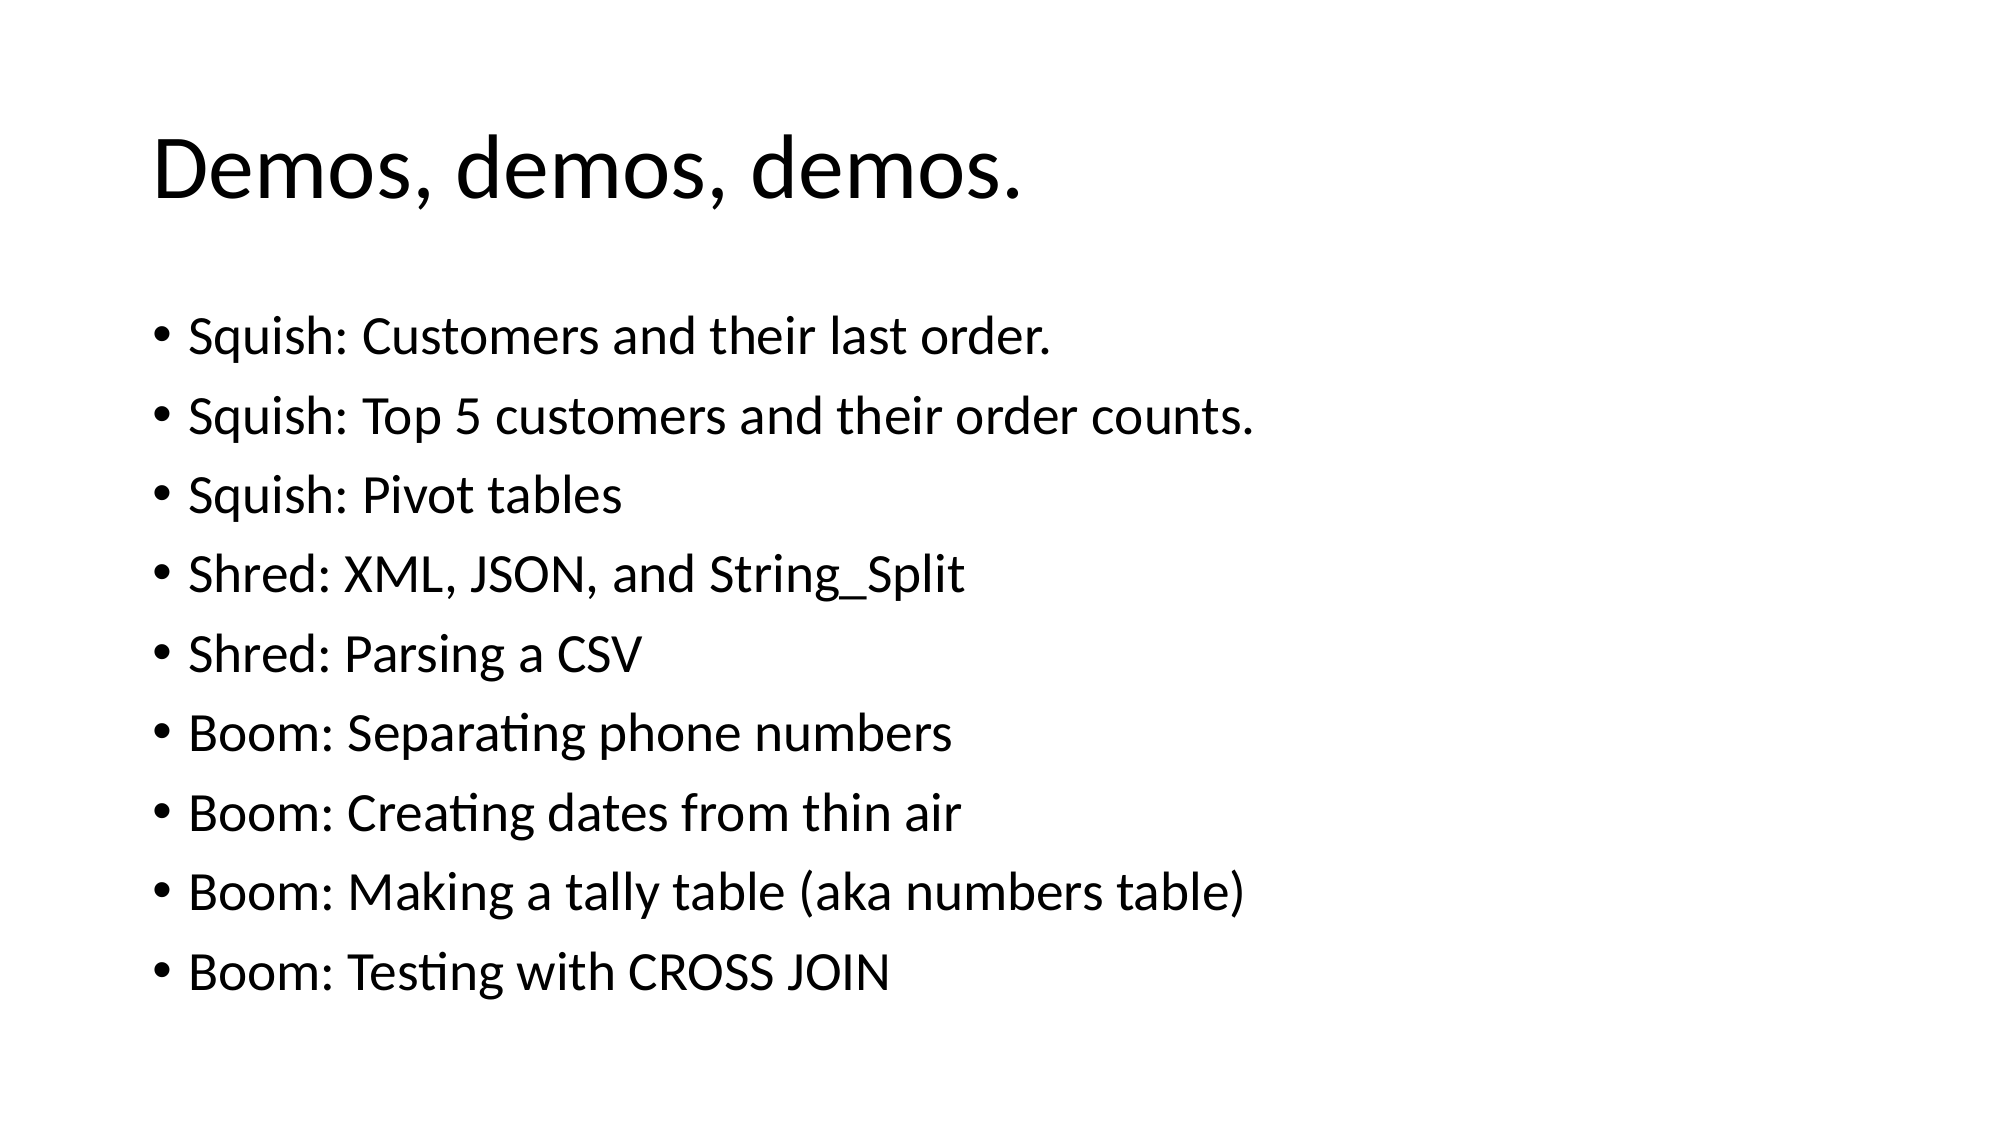

# Demos, demos, demos.
Squish: Customers and their last order.
Squish: Top 5 customers and their order counts.
Squish: Pivot tables
Shred: XML, JSON, and String_Split
Shred: Parsing a CSV
Boom: Separating phone numbers
Boom: Creating dates from thin air
Boom: Making a tally table (aka numbers table)
Boom: Testing with CROSS JOIN